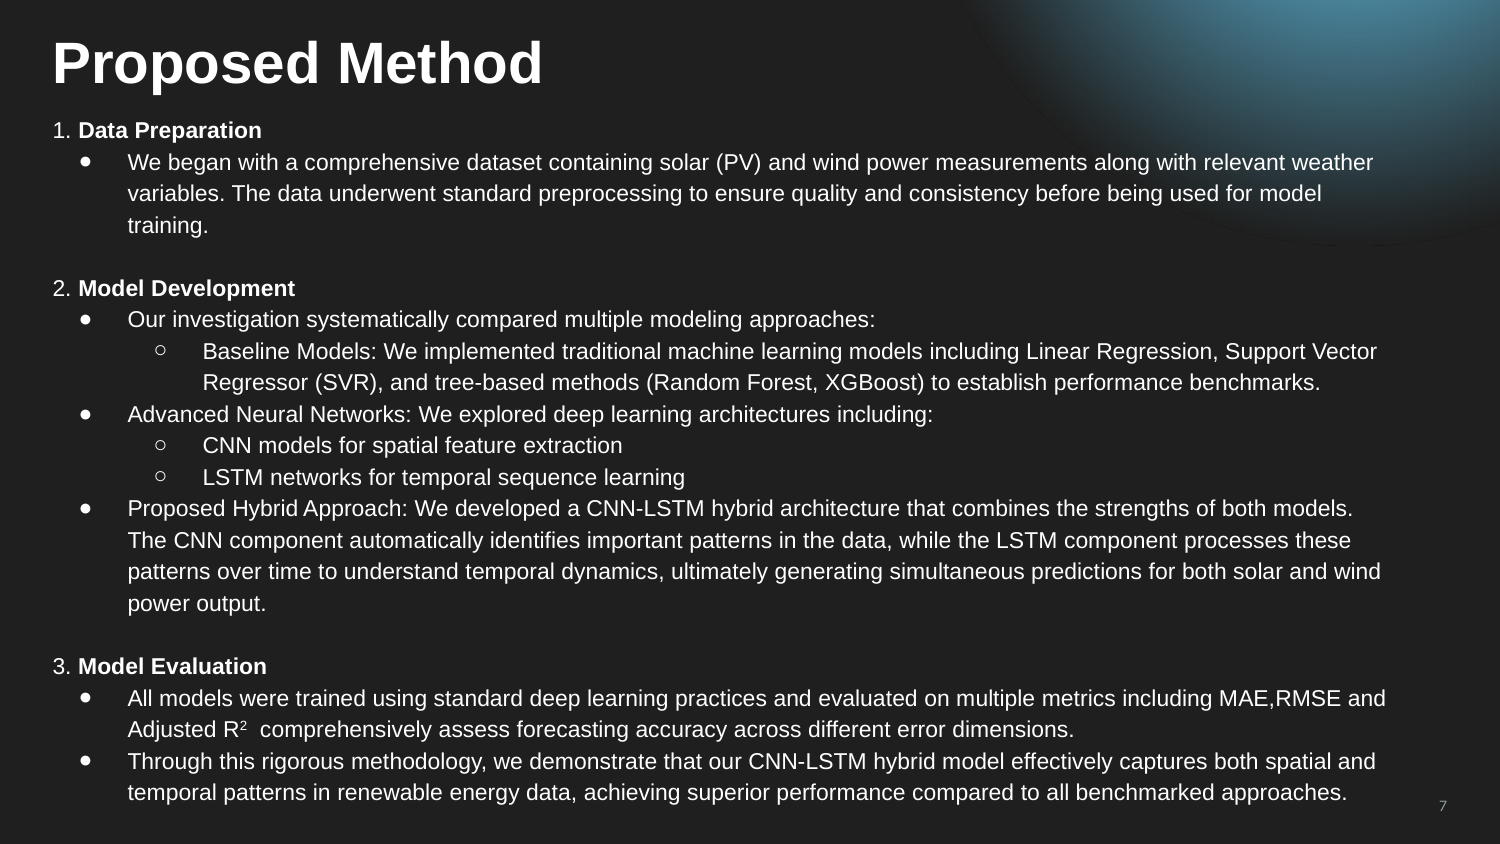

# Proposed Method
1. Data Preparation
We began with a comprehensive dataset containing solar (PV) and wind power measurements along with relevant weather variables. The data underwent standard preprocessing to ensure quality and consistency before being used for model training.

2. Model Development
Our investigation systematically compared multiple modeling approaches:
Baseline Models: We implemented traditional machine learning models including Linear Regression, Support Vector Regressor (SVR), and tree-based methods (Random Forest, XGBoost) to establish performance benchmarks.
Advanced Neural Networks: We explored deep learning architectures including:
CNN models for spatial feature extraction
LSTM networks for temporal sequence learning
Proposed Hybrid Approach: We developed a CNN-LSTM hybrid architecture that combines the strengths of both models. The CNN component automatically identifies important patterns in the data, while the LSTM component processes these patterns over time to understand temporal dynamics, ultimately generating simultaneous predictions for both solar and wind power output.

3. Model Evaluation
All models were trained using standard deep learning practices and evaluated on multiple metrics including MAE,RMSE and Adjusted R2  comprehensively assess forecasting accuracy across different error dimensions.
Through this rigorous methodology, we demonstrate that our CNN-LSTM hybrid model effectively captures both spatial and temporal patterns in renewable energy data, achieving superior performance compared to all benchmarked approaches.